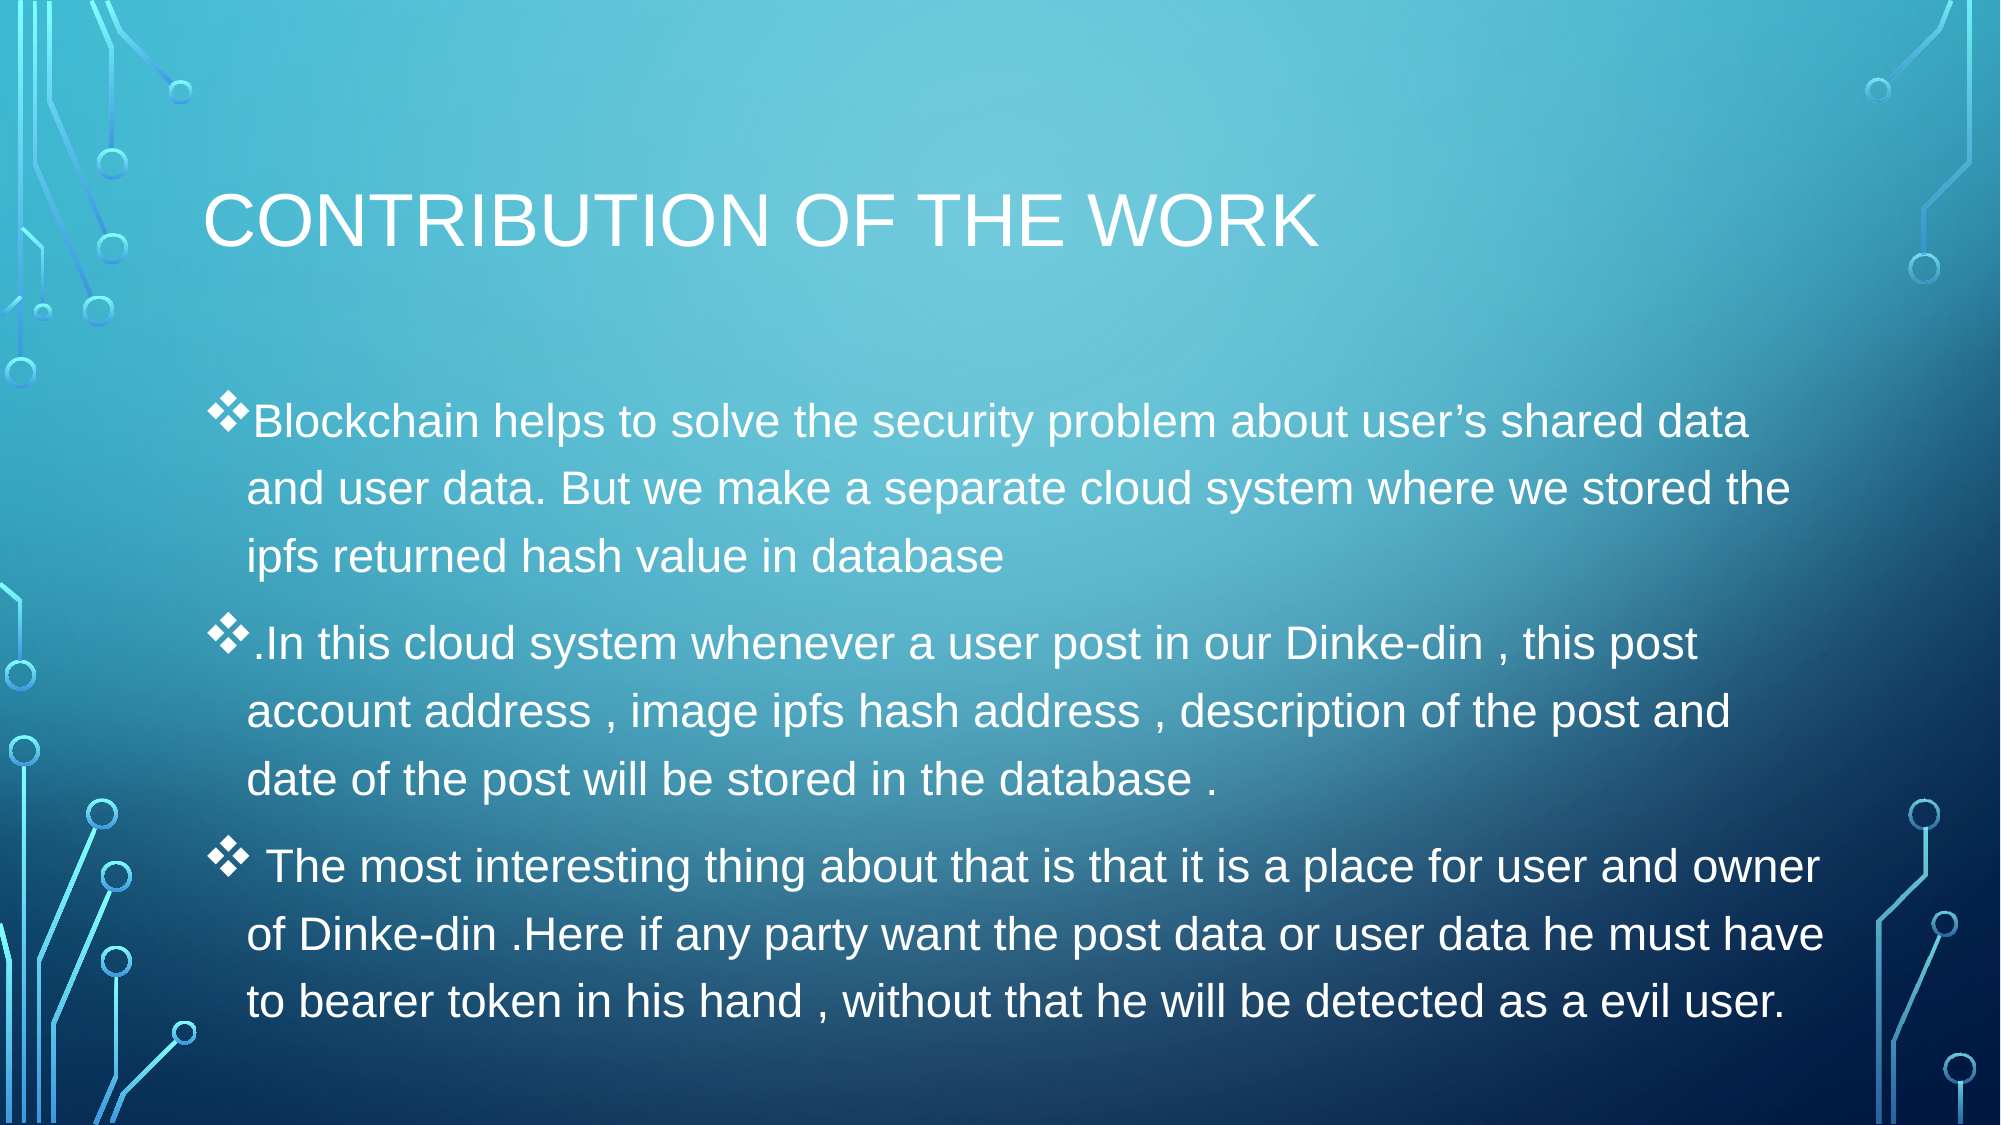

# contribution of the work
Blockchain helps to solve the security problem about user’s shared data and user data. But we make a separate cloud system where we stored the ipfs returned hash value in database
.In this cloud system whenever a user post in our Dinke-din , this post account address , image ipfs hash address , description of the post and date of the post will be stored in the database .
 The most interesting thing about that is that it is a place for user and owner of Dinke-din .Here if any party want the post data or user data he must have to bearer token in his hand , without that he will be detected as a evil user.